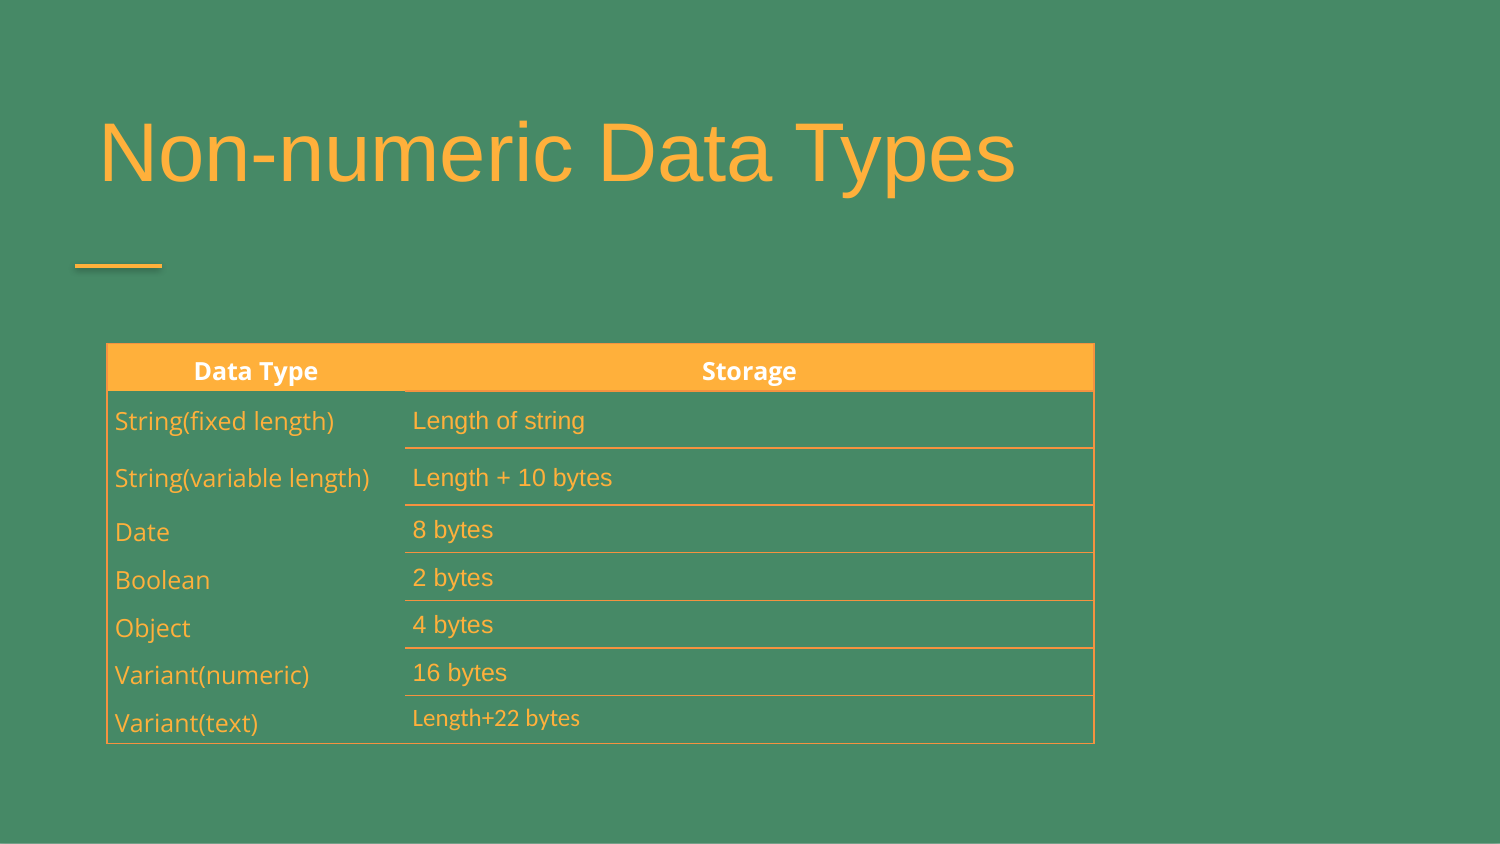

Non-numeric Data Types
| Data Type | Storage |
| --- | --- |
| String(fixed length) | Length of string |
| String(variable length) | Length + 10 bytes |
| Date | 8 bytes |
| Boolean | 2 bytes |
| Object | 4 bytes |
| Variant(numeric) | 16 bytes |
| Variant(text) | Length+22 bytes |